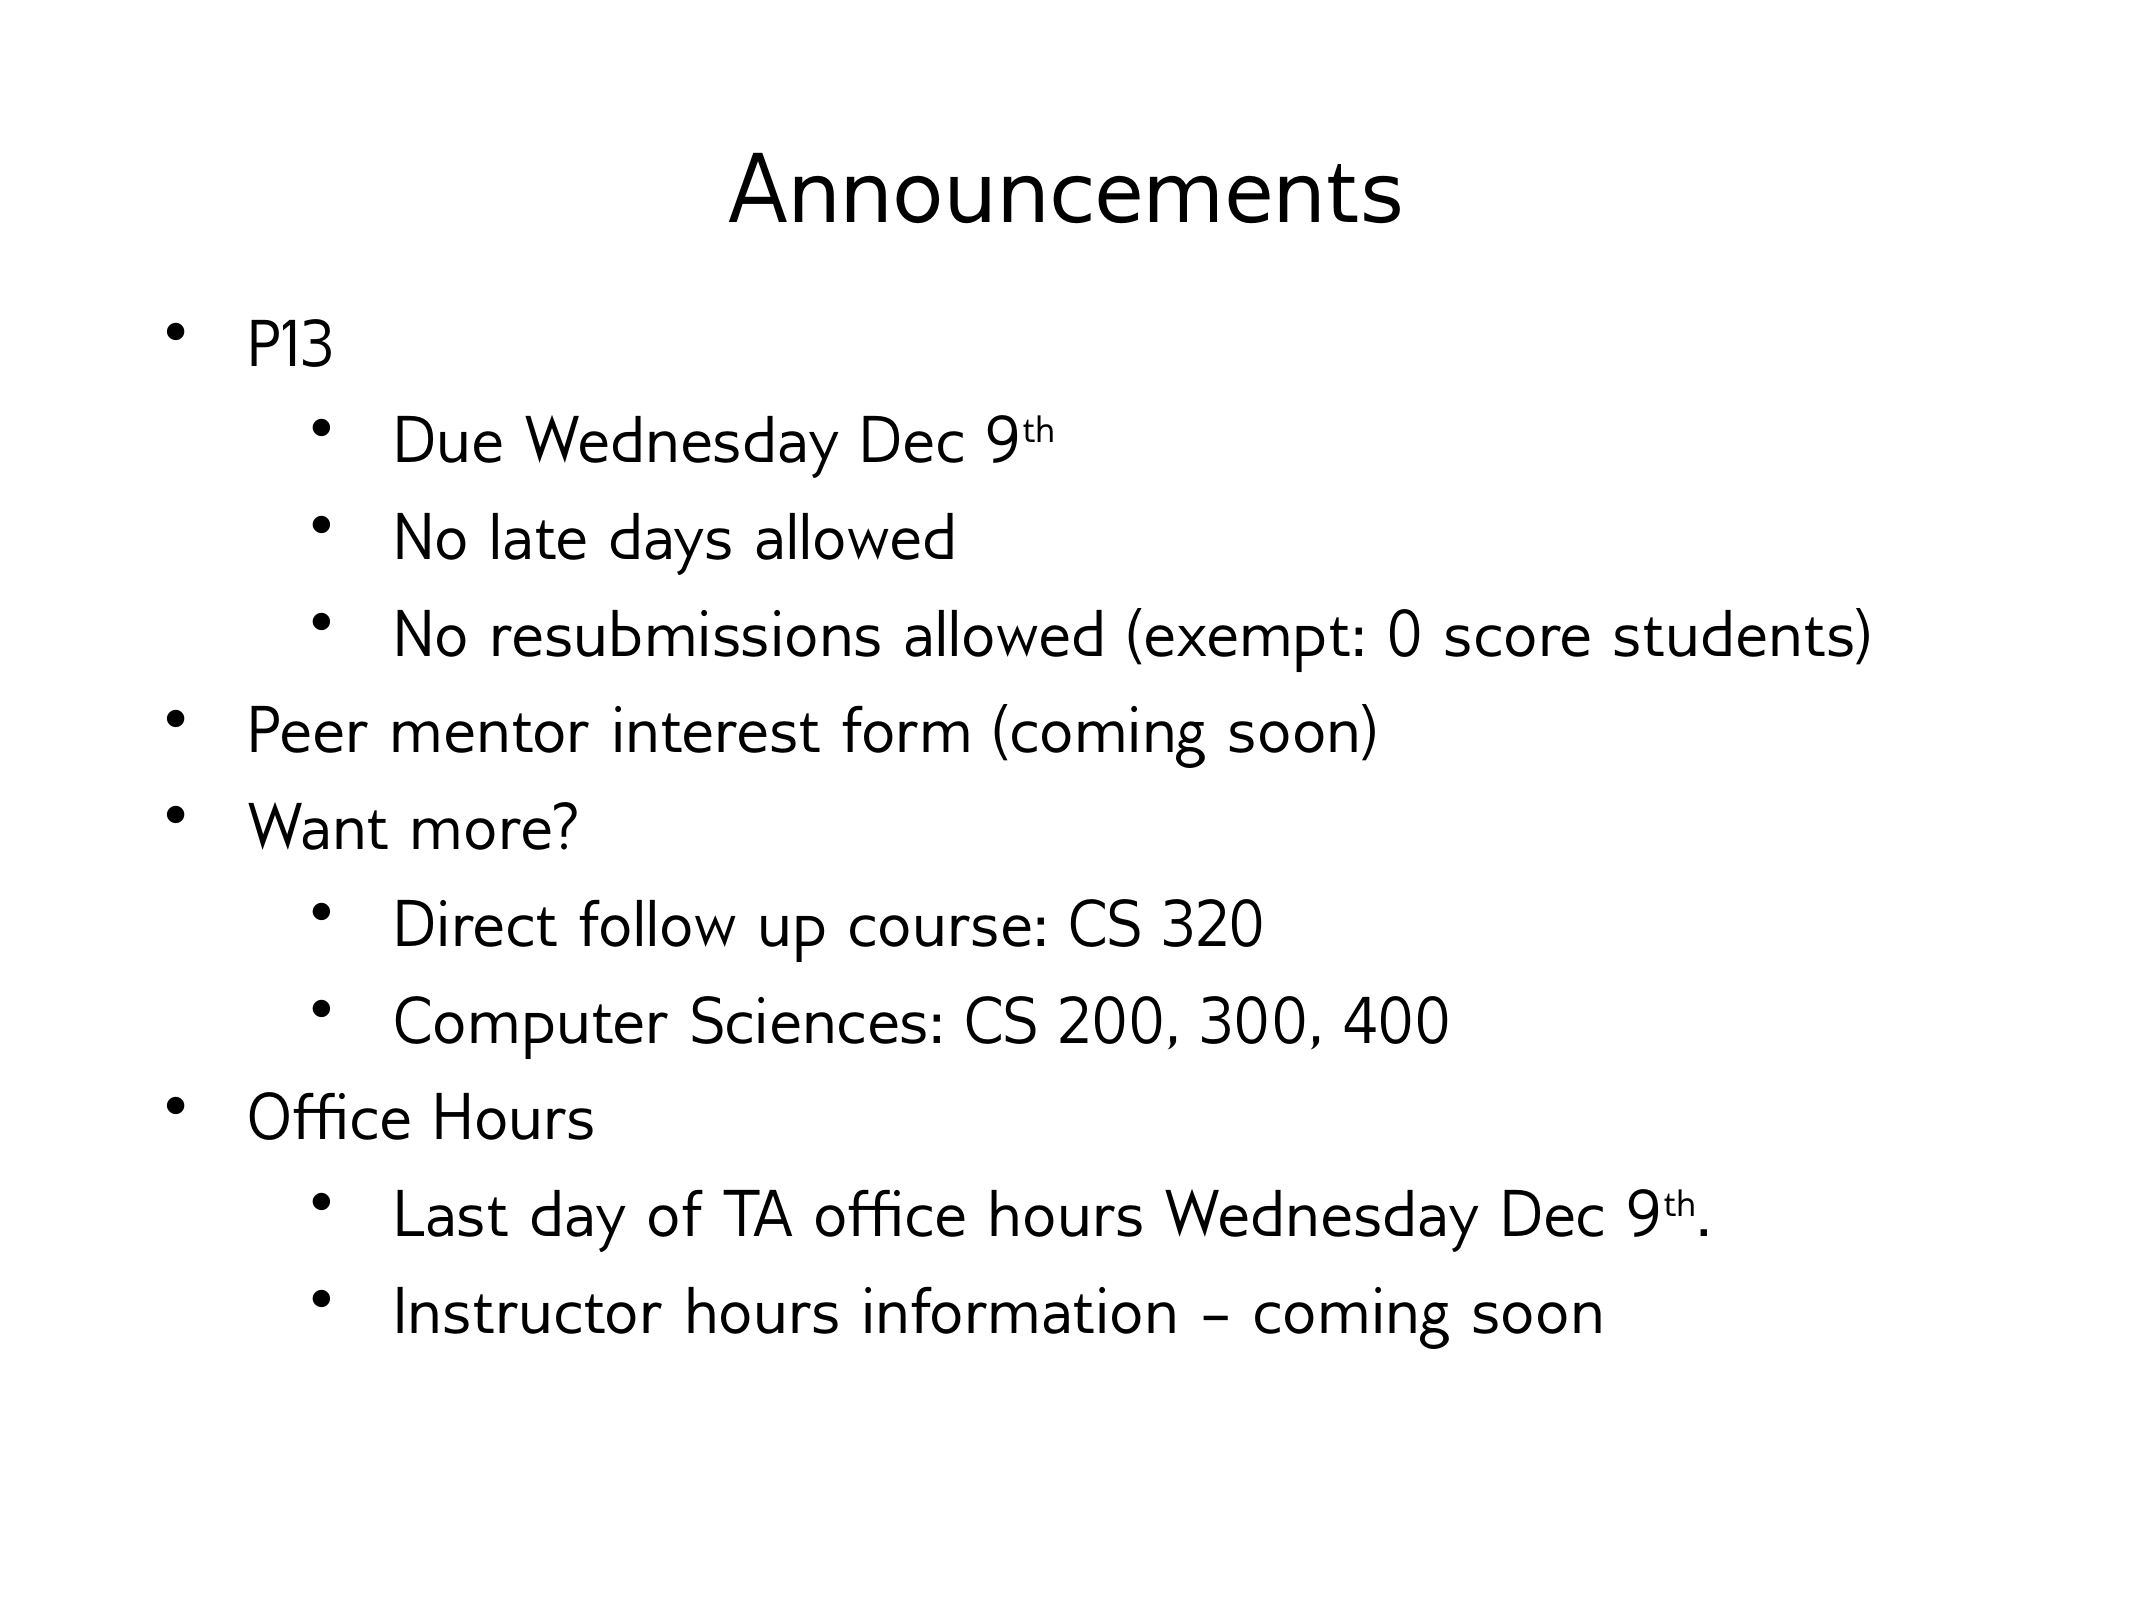

# Announcements
P13
Due Wednesday Dec 9th
No late days allowed
No resubmissions allowed (exempt: 0 score students)
Peer mentor interest form (coming soon)
Want more?
Direct follow up course: CS 320
Computer Sciences: CS 200, 300, 400
Office Hours
Last day of TA office hours Wednesday Dec 9th.
Instructor hours information – coming soon